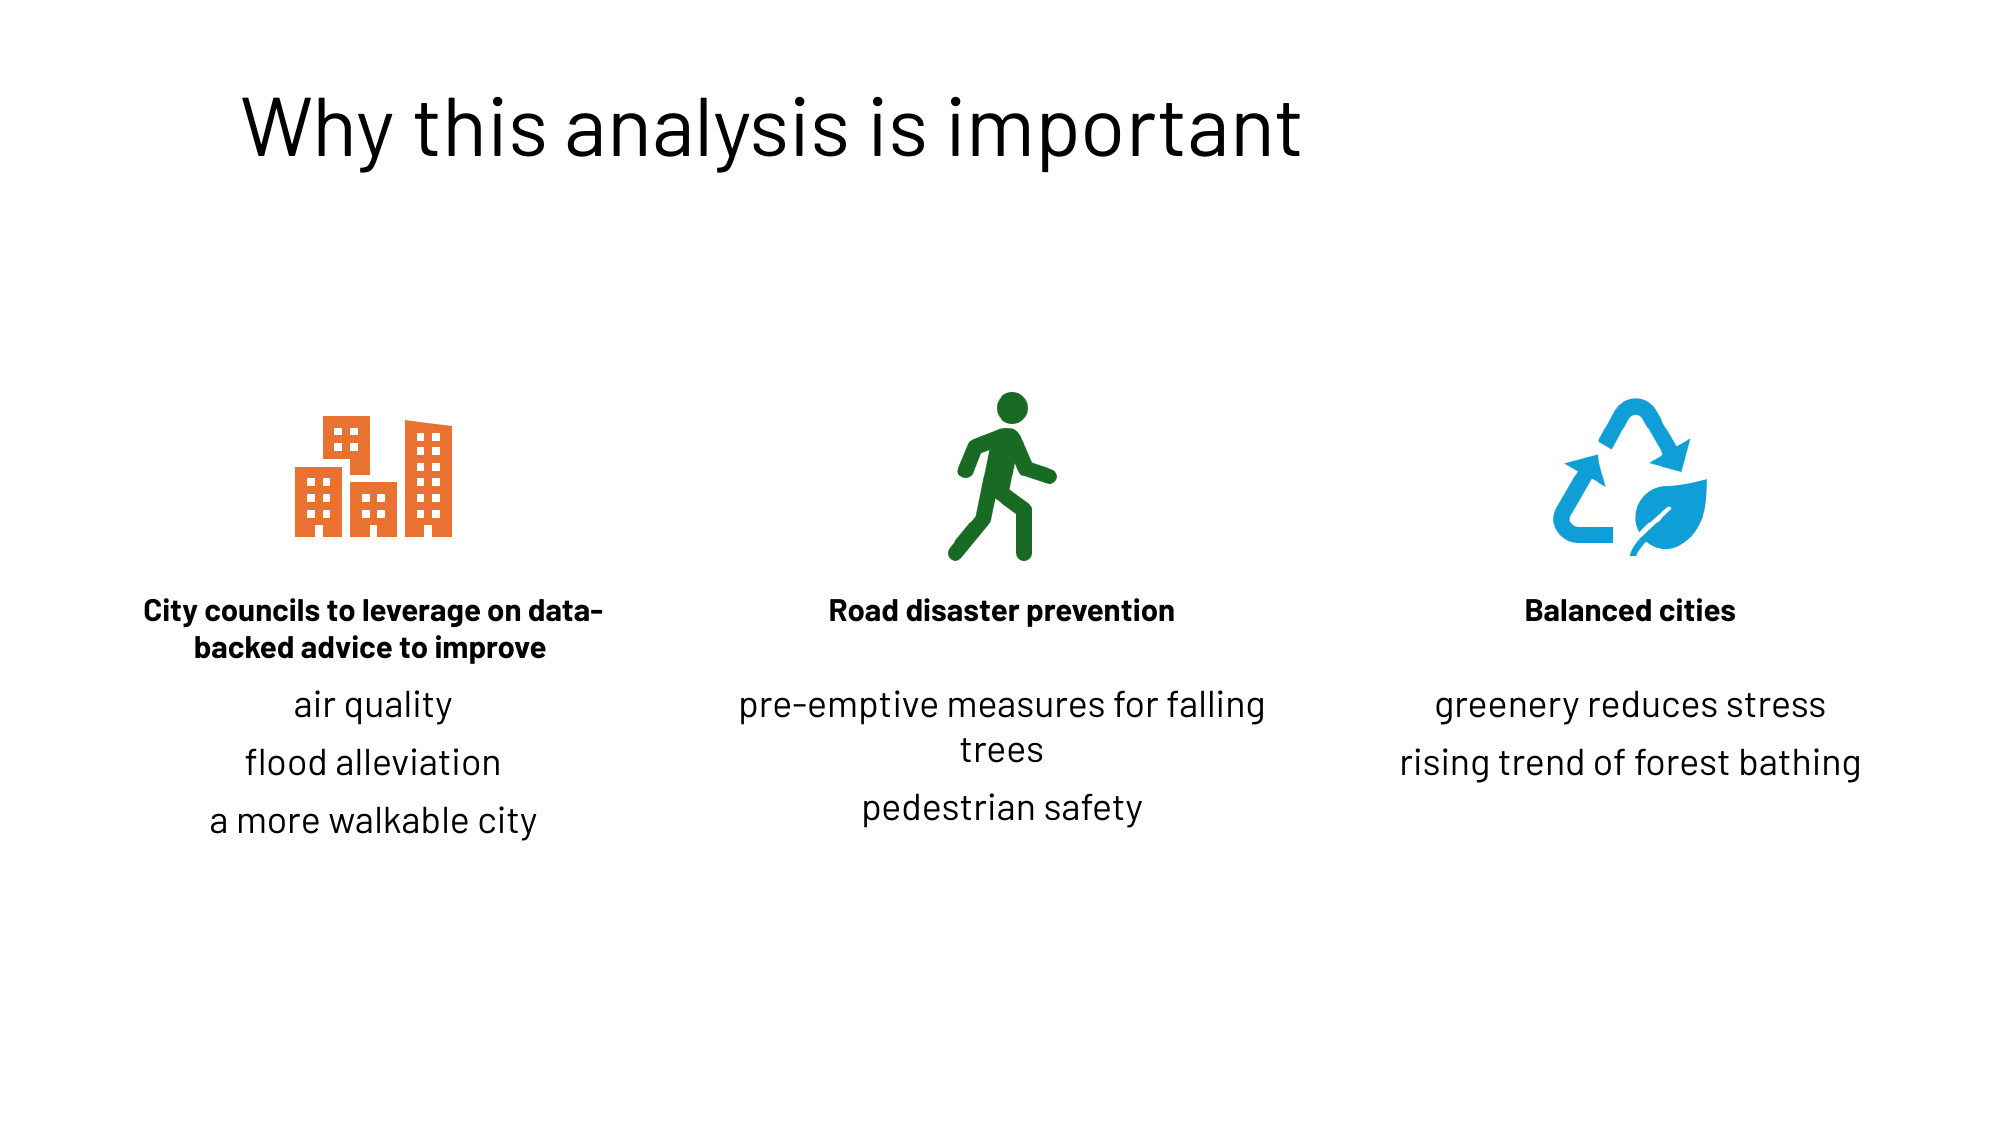

# Why this analysis is important
City councils to leverage on data-backed advice to improve
air quality
flood alleviation
a more walkable city
Road disaster prevention
pre-emptive measures for falling trees
pedestrian safety
Balanced cities
greenery reduces stress
rising trend of forest bathing